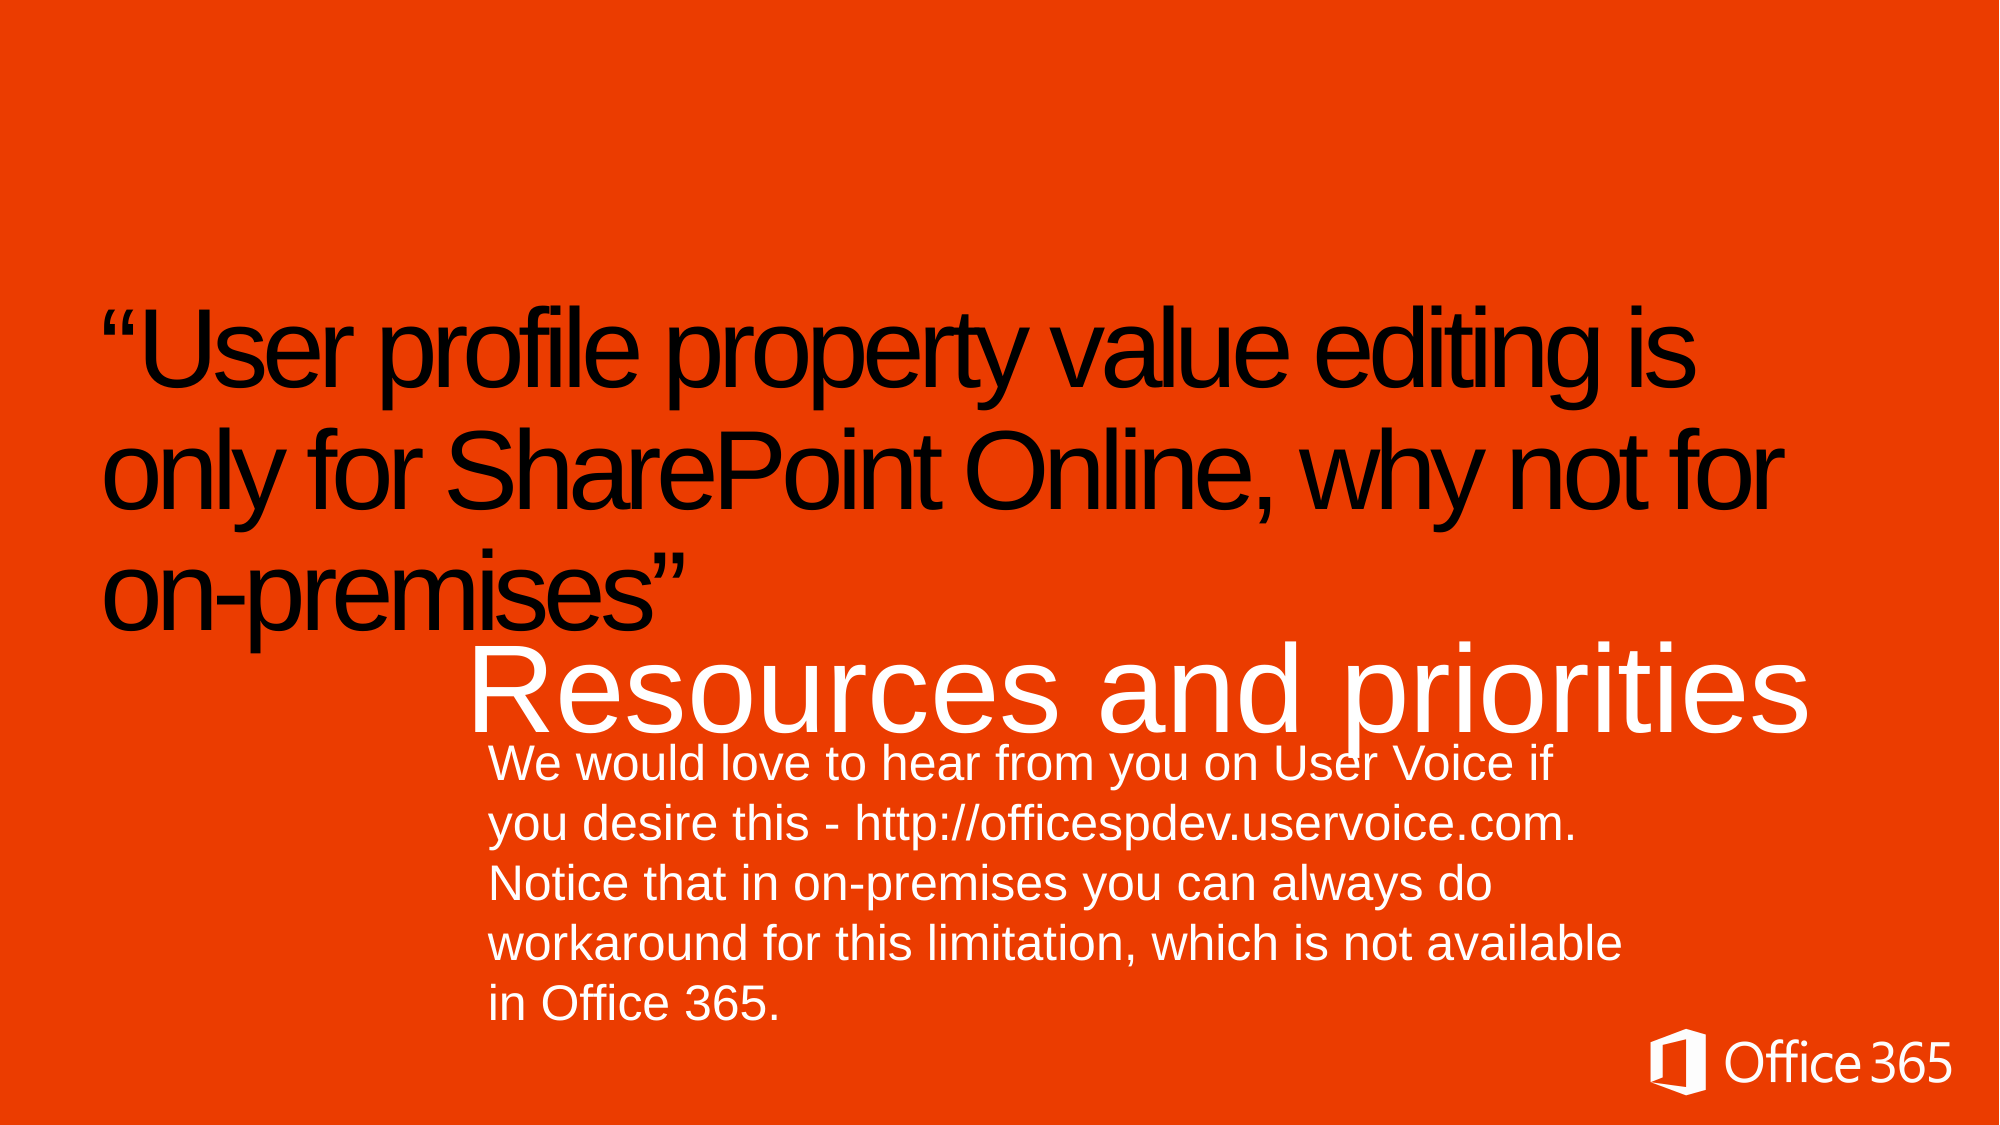

# “User profile property value editing is only for SharePoint Online, why not for on-premises”
Resources and priorities
We would love to hear from you on User Voice if you desire this - http://officespdev.uservoice.com. Notice that in on-premises you can always do workaround for this limitation, which is not available in Office 365.